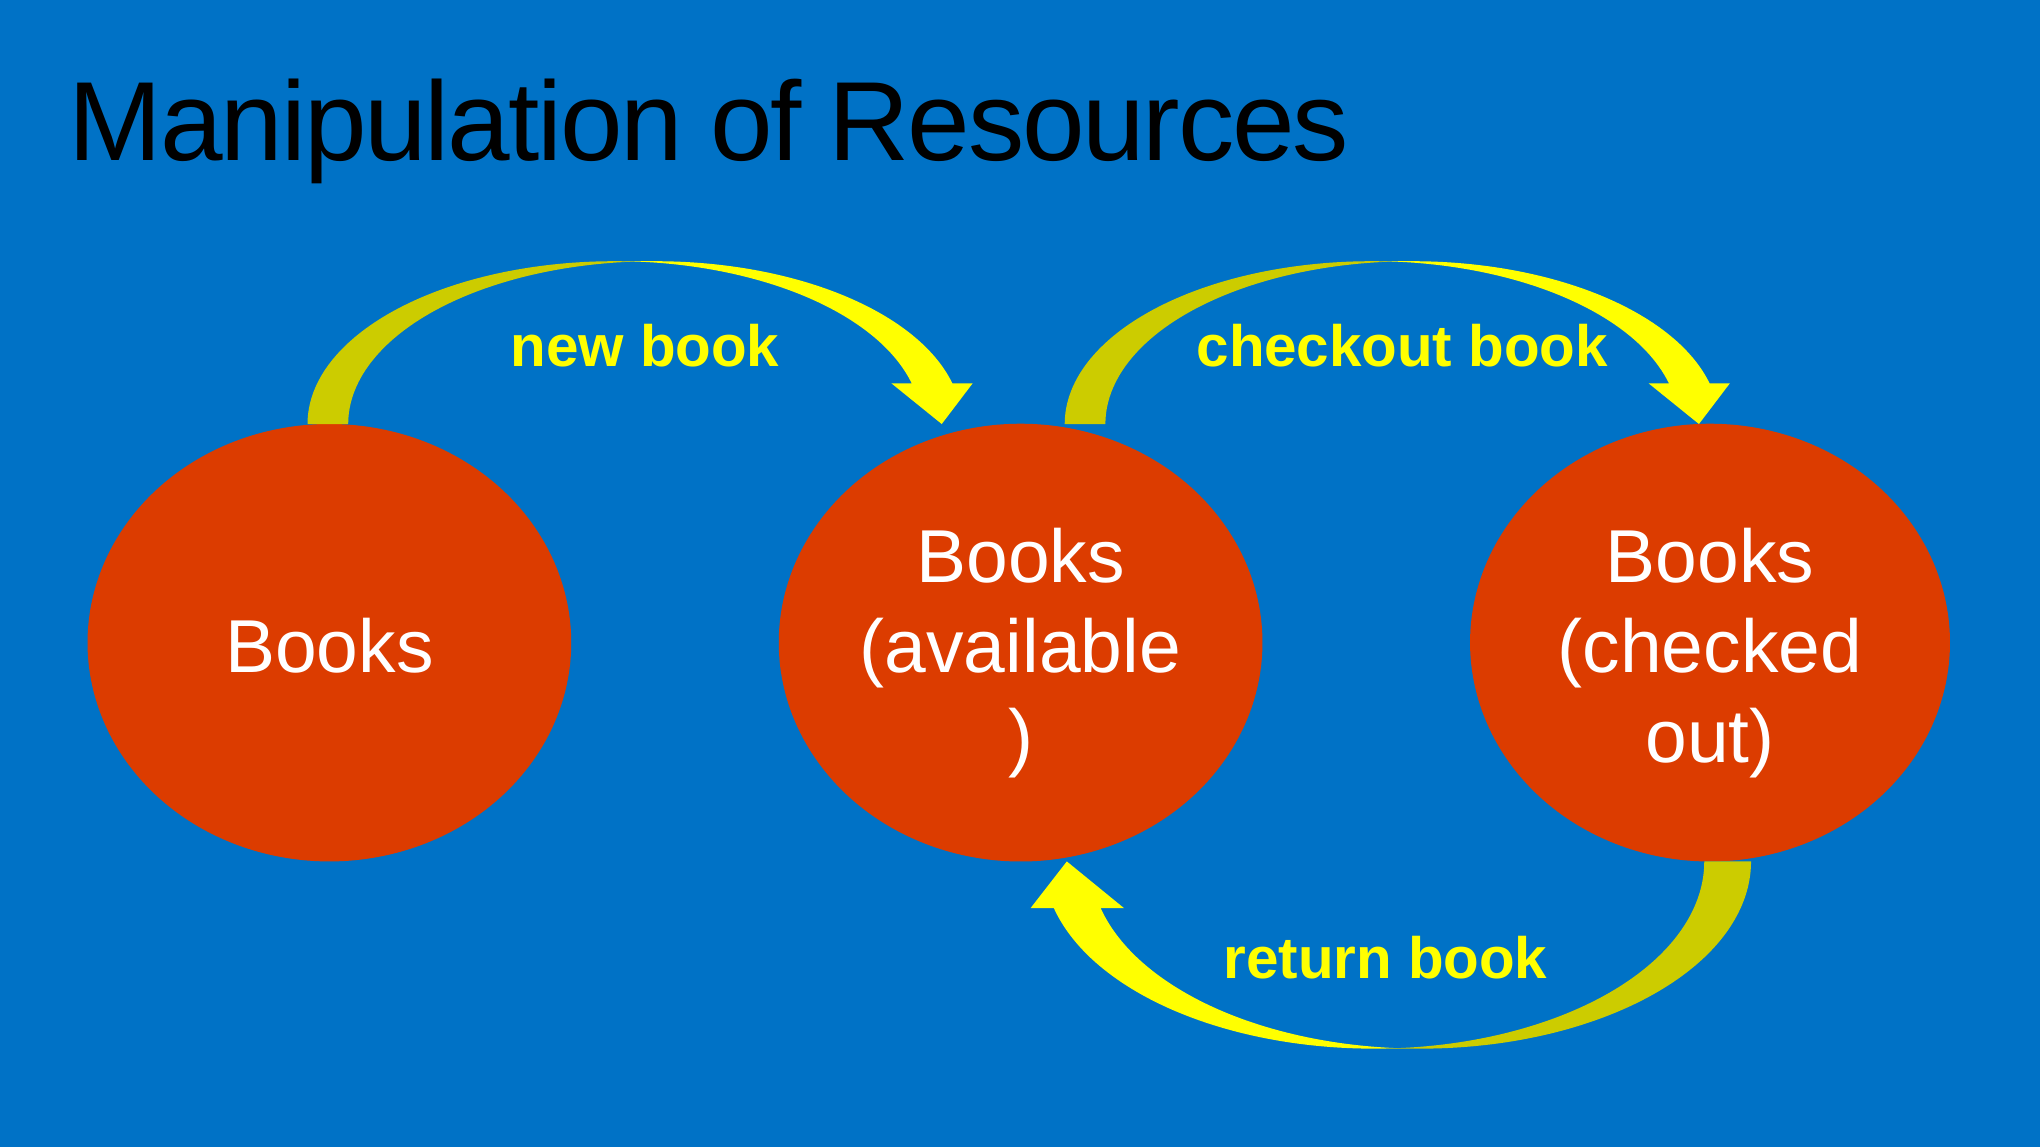

# Manipulation of Resources
new book
checkout book
Books (available)
Books (checked out)
Books
return book